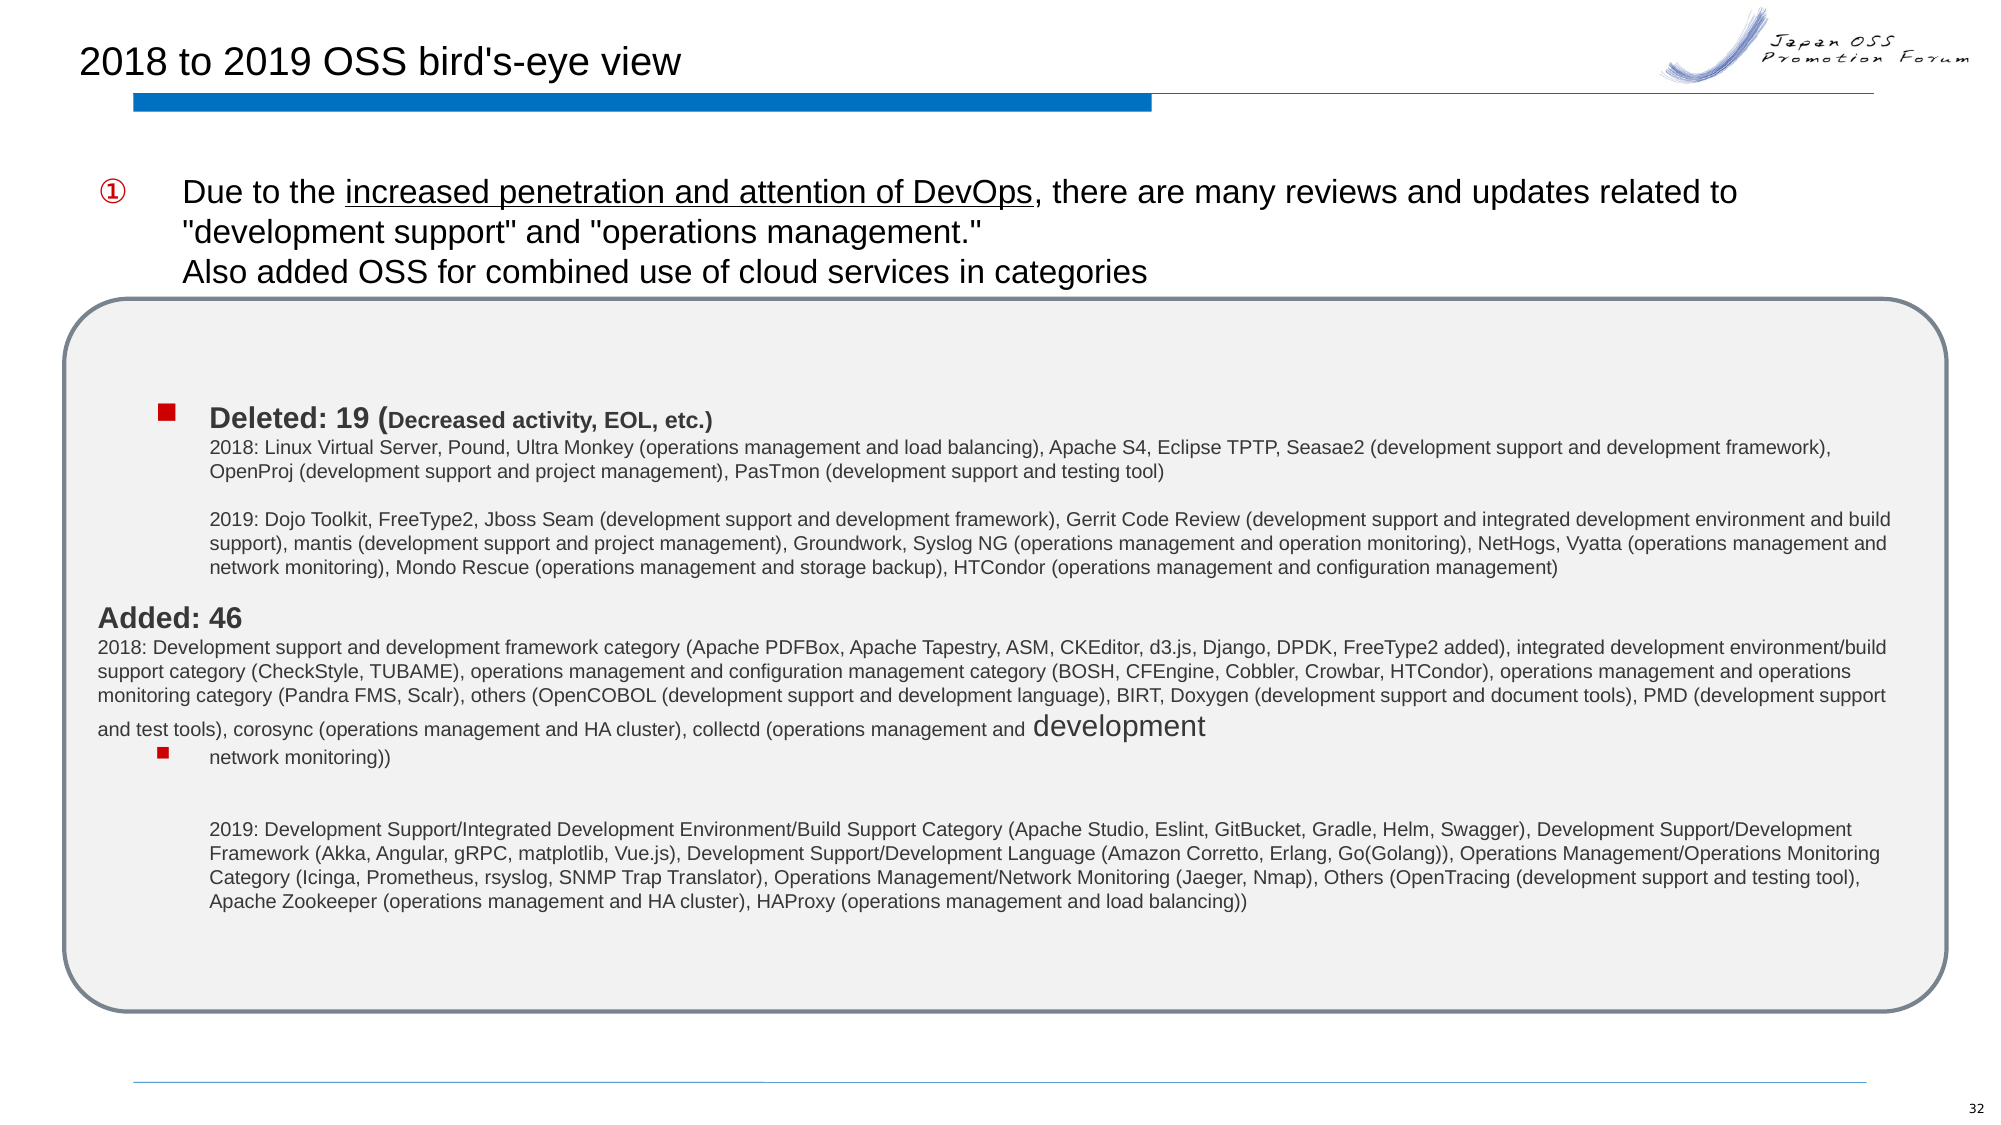

# 2018 to 2019 OSS bird's-eye view
Due to the increased penetration and attention of DevOps, there are many reviews and updates related to "development support" and "operations management."
Also added OSS for combined use of cloud services in categories

Deleted: 19 (Decreased activity, EOL, etc.)
2018: Linux Virtual Server, Pound, Ultra Monkey (operations management and load balancing), Apache S4, Eclipse TPTP, Seasae2 (development support and development framework), OpenProj (development support and project management), PasTmon (development support and testing tool)

2019: Dojo Toolkit, FreeType2, Jboss Seam (development support and development framework), Gerrit Code Review (development support and integrated development environment and build support), mantis (development support and project management), Groundwork, Syslog NG (operations management and operation monitoring), NetHogs, Vyatta (operations management and network monitoring), Mondo Rescue (operations management and storage backup), HTCondor (operations management and configuration management)

Added: 46
2018: Development support and development framework category (Apache PDFBox, Apache Tapestry, ASM, CKEditor, d3.js, Django, DPDK, FreeType2 added), integrated development environment/build support category (CheckStyle, TUBAME), operations management and configuration management category (BOSH, CFEngine, Cobbler, Crowbar, HTCondor), operations management and operations monitoring category (Pandra FMS, Scalr), others (OpenCOBOL (development support and development language), BIRT, Doxygen (development support and document tools), PMD (development support and test tools), corosync (operations management and HA cluster), collectd (operations management and development
network monitoring))
2019: Development Support/Integrated Development Environment/Build Support Category (Apache Studio, Eslint, GitBucket, Gradle, Helm, Swagger), Development Support/Development Framework (Akka, Angular, gRPC, matplotlib, Vue.js), Development Support/Development Language (Amazon Corretto, Erlang, Go(Golang)), Operations Management/Operations Monitoring Category (Icinga, Prometheus, rsyslog, SNMP Trap Translator), Operations Management/Network Monitoring (Jaeger, Nmap), Others (OpenTracing (development support and testing tool), Apache Zookeeper (operations management and HA cluster), HAProxy (operations management and load balancing))
32